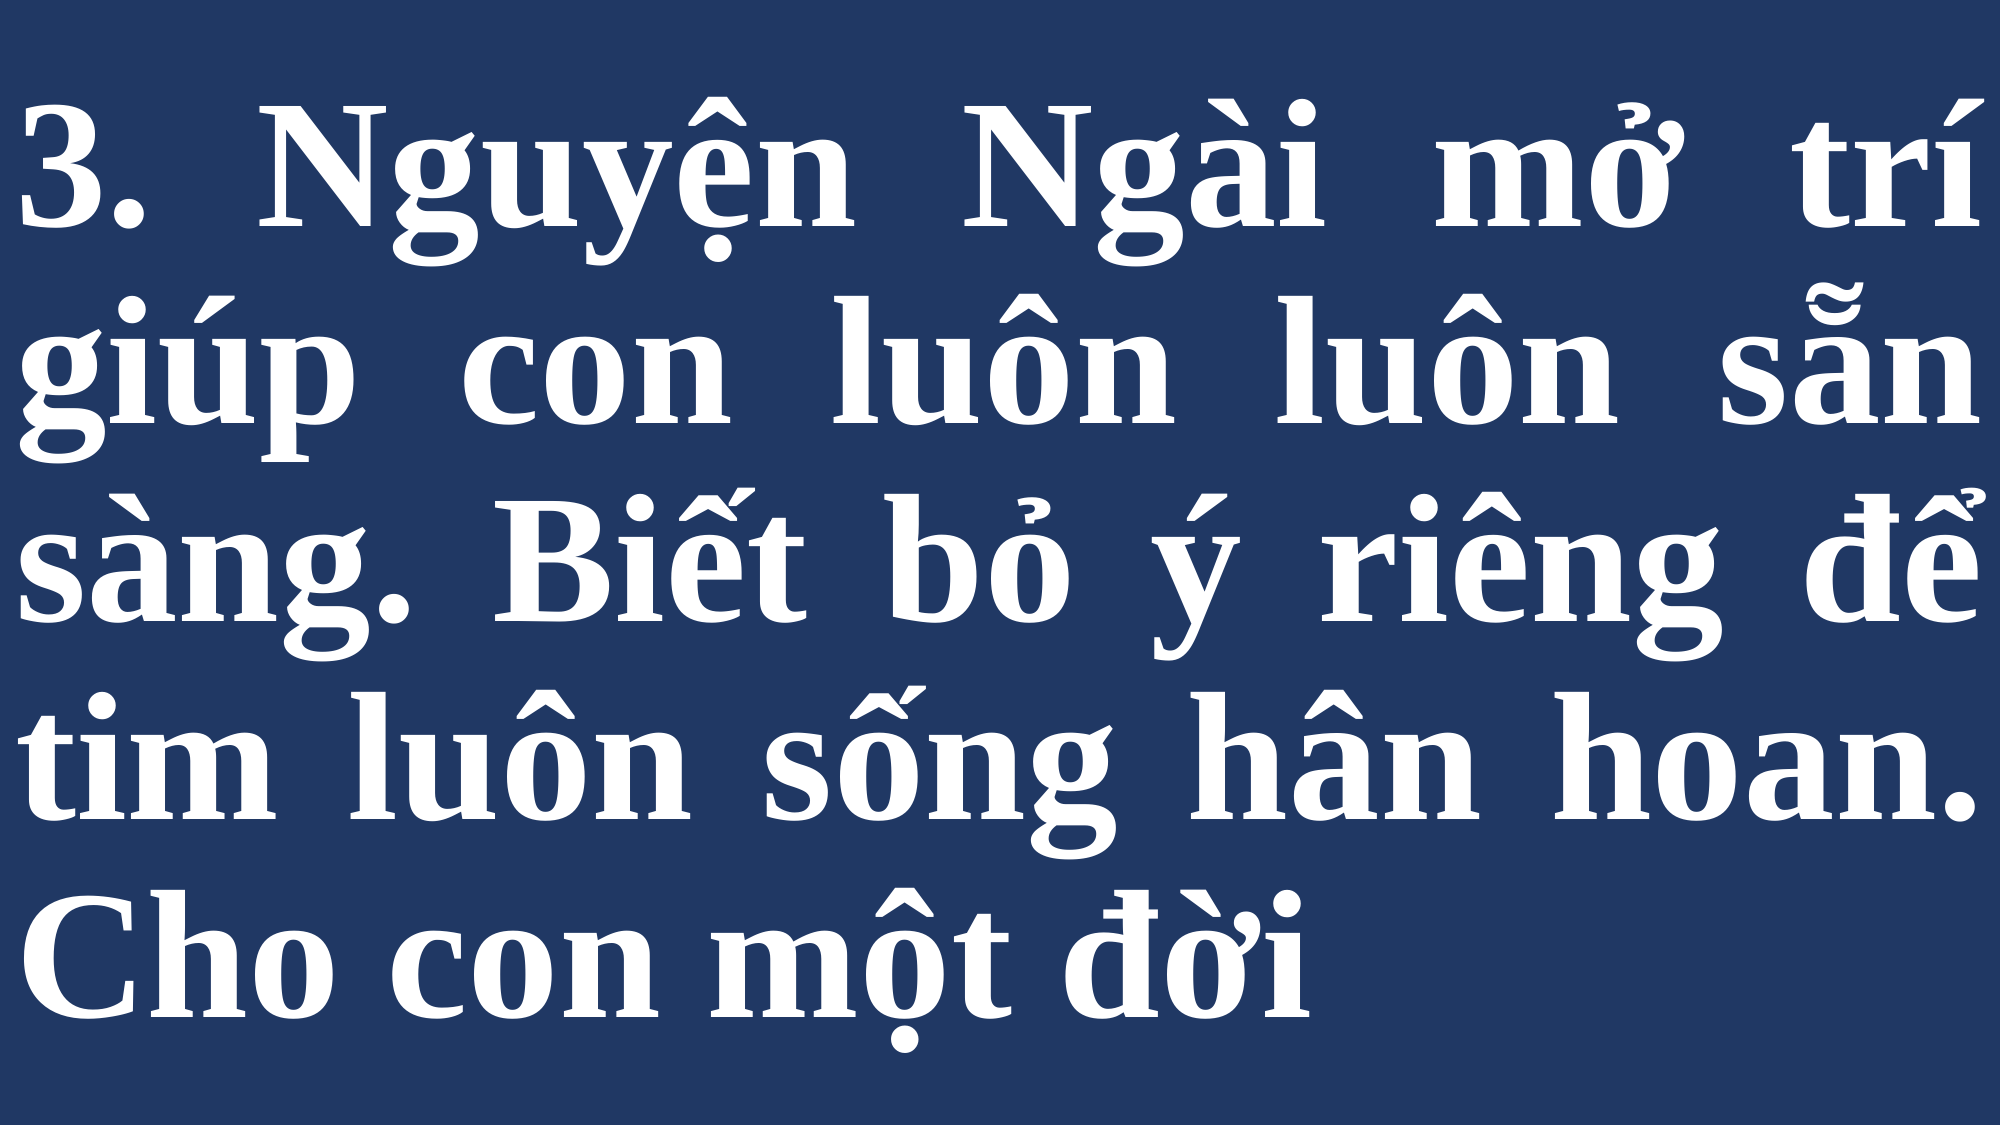

# 3. Nguyện Ngài mở trí giúp con luôn luôn sẵn sàng. Biết bỏ ý riêng để tim luôn sống hân hoan. Cho con một đời